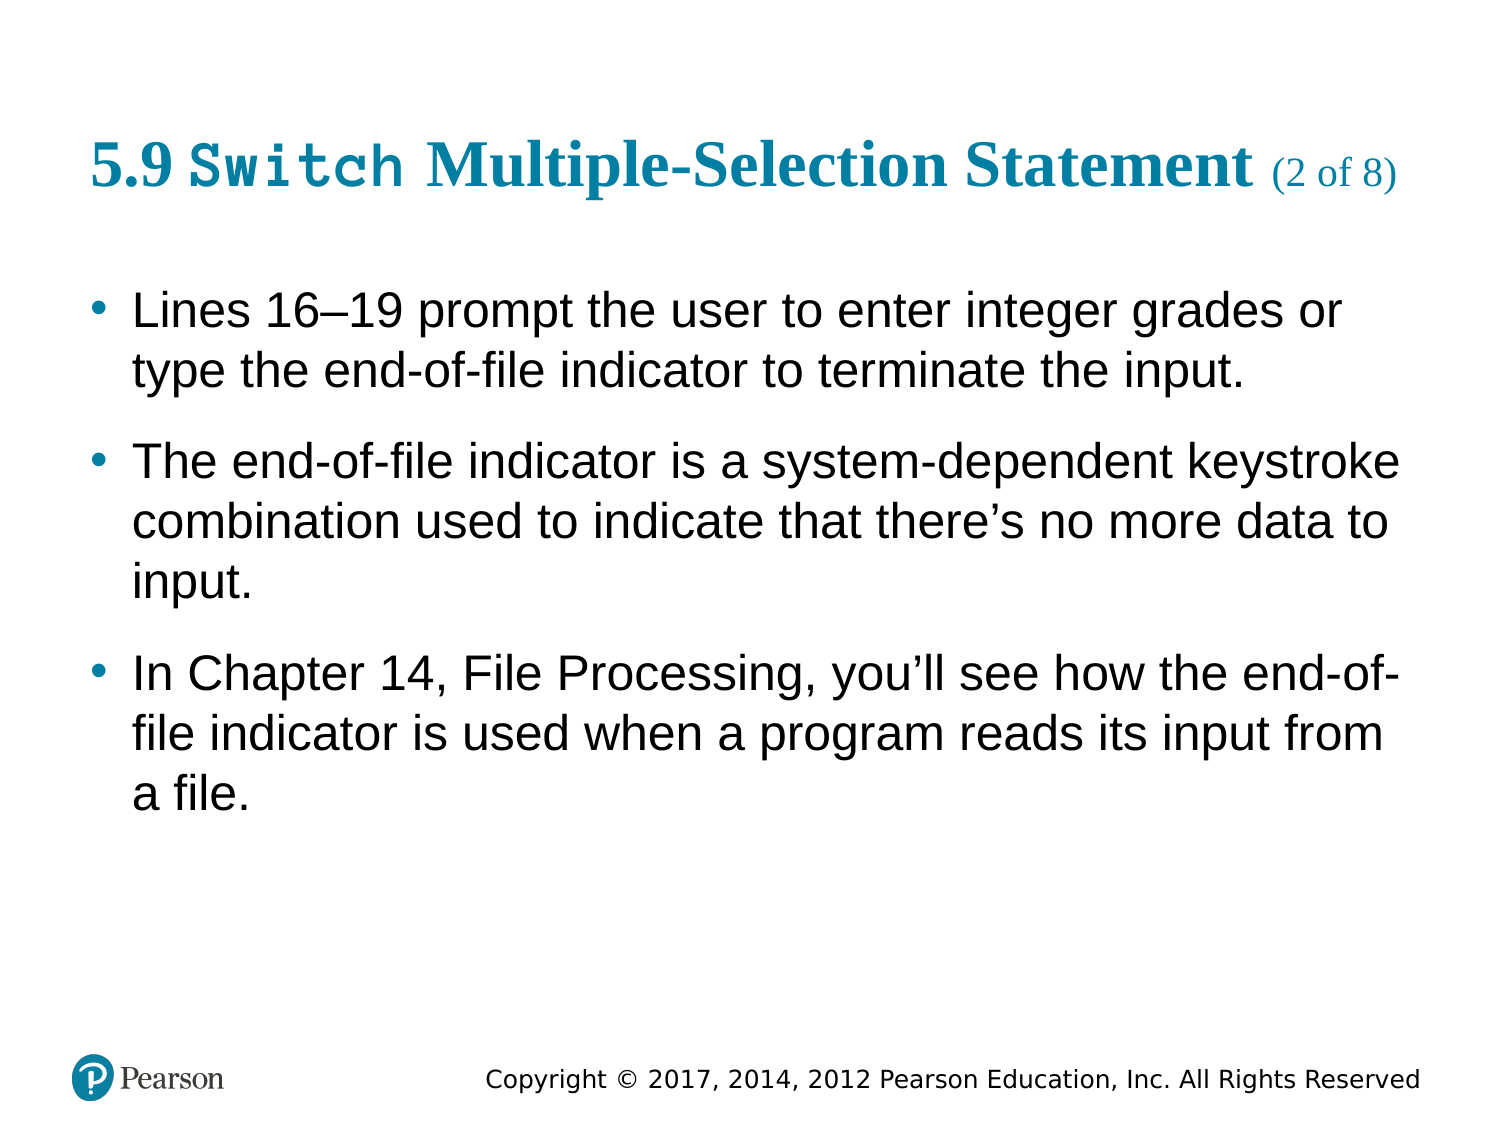

# 5.9 Switch Multiple-Selection Statement (2 of 8)
Lines 16–19 prompt the user to enter integer grades or type the end-of-file indicator to terminate the input.
The end-of-file indicator is a system-dependent keystroke combination used to indicate that there’s no more data to input.
In Chapter 14, File Processing, you’ll see how the end-of-file indicator is used when a program reads its input from a file.